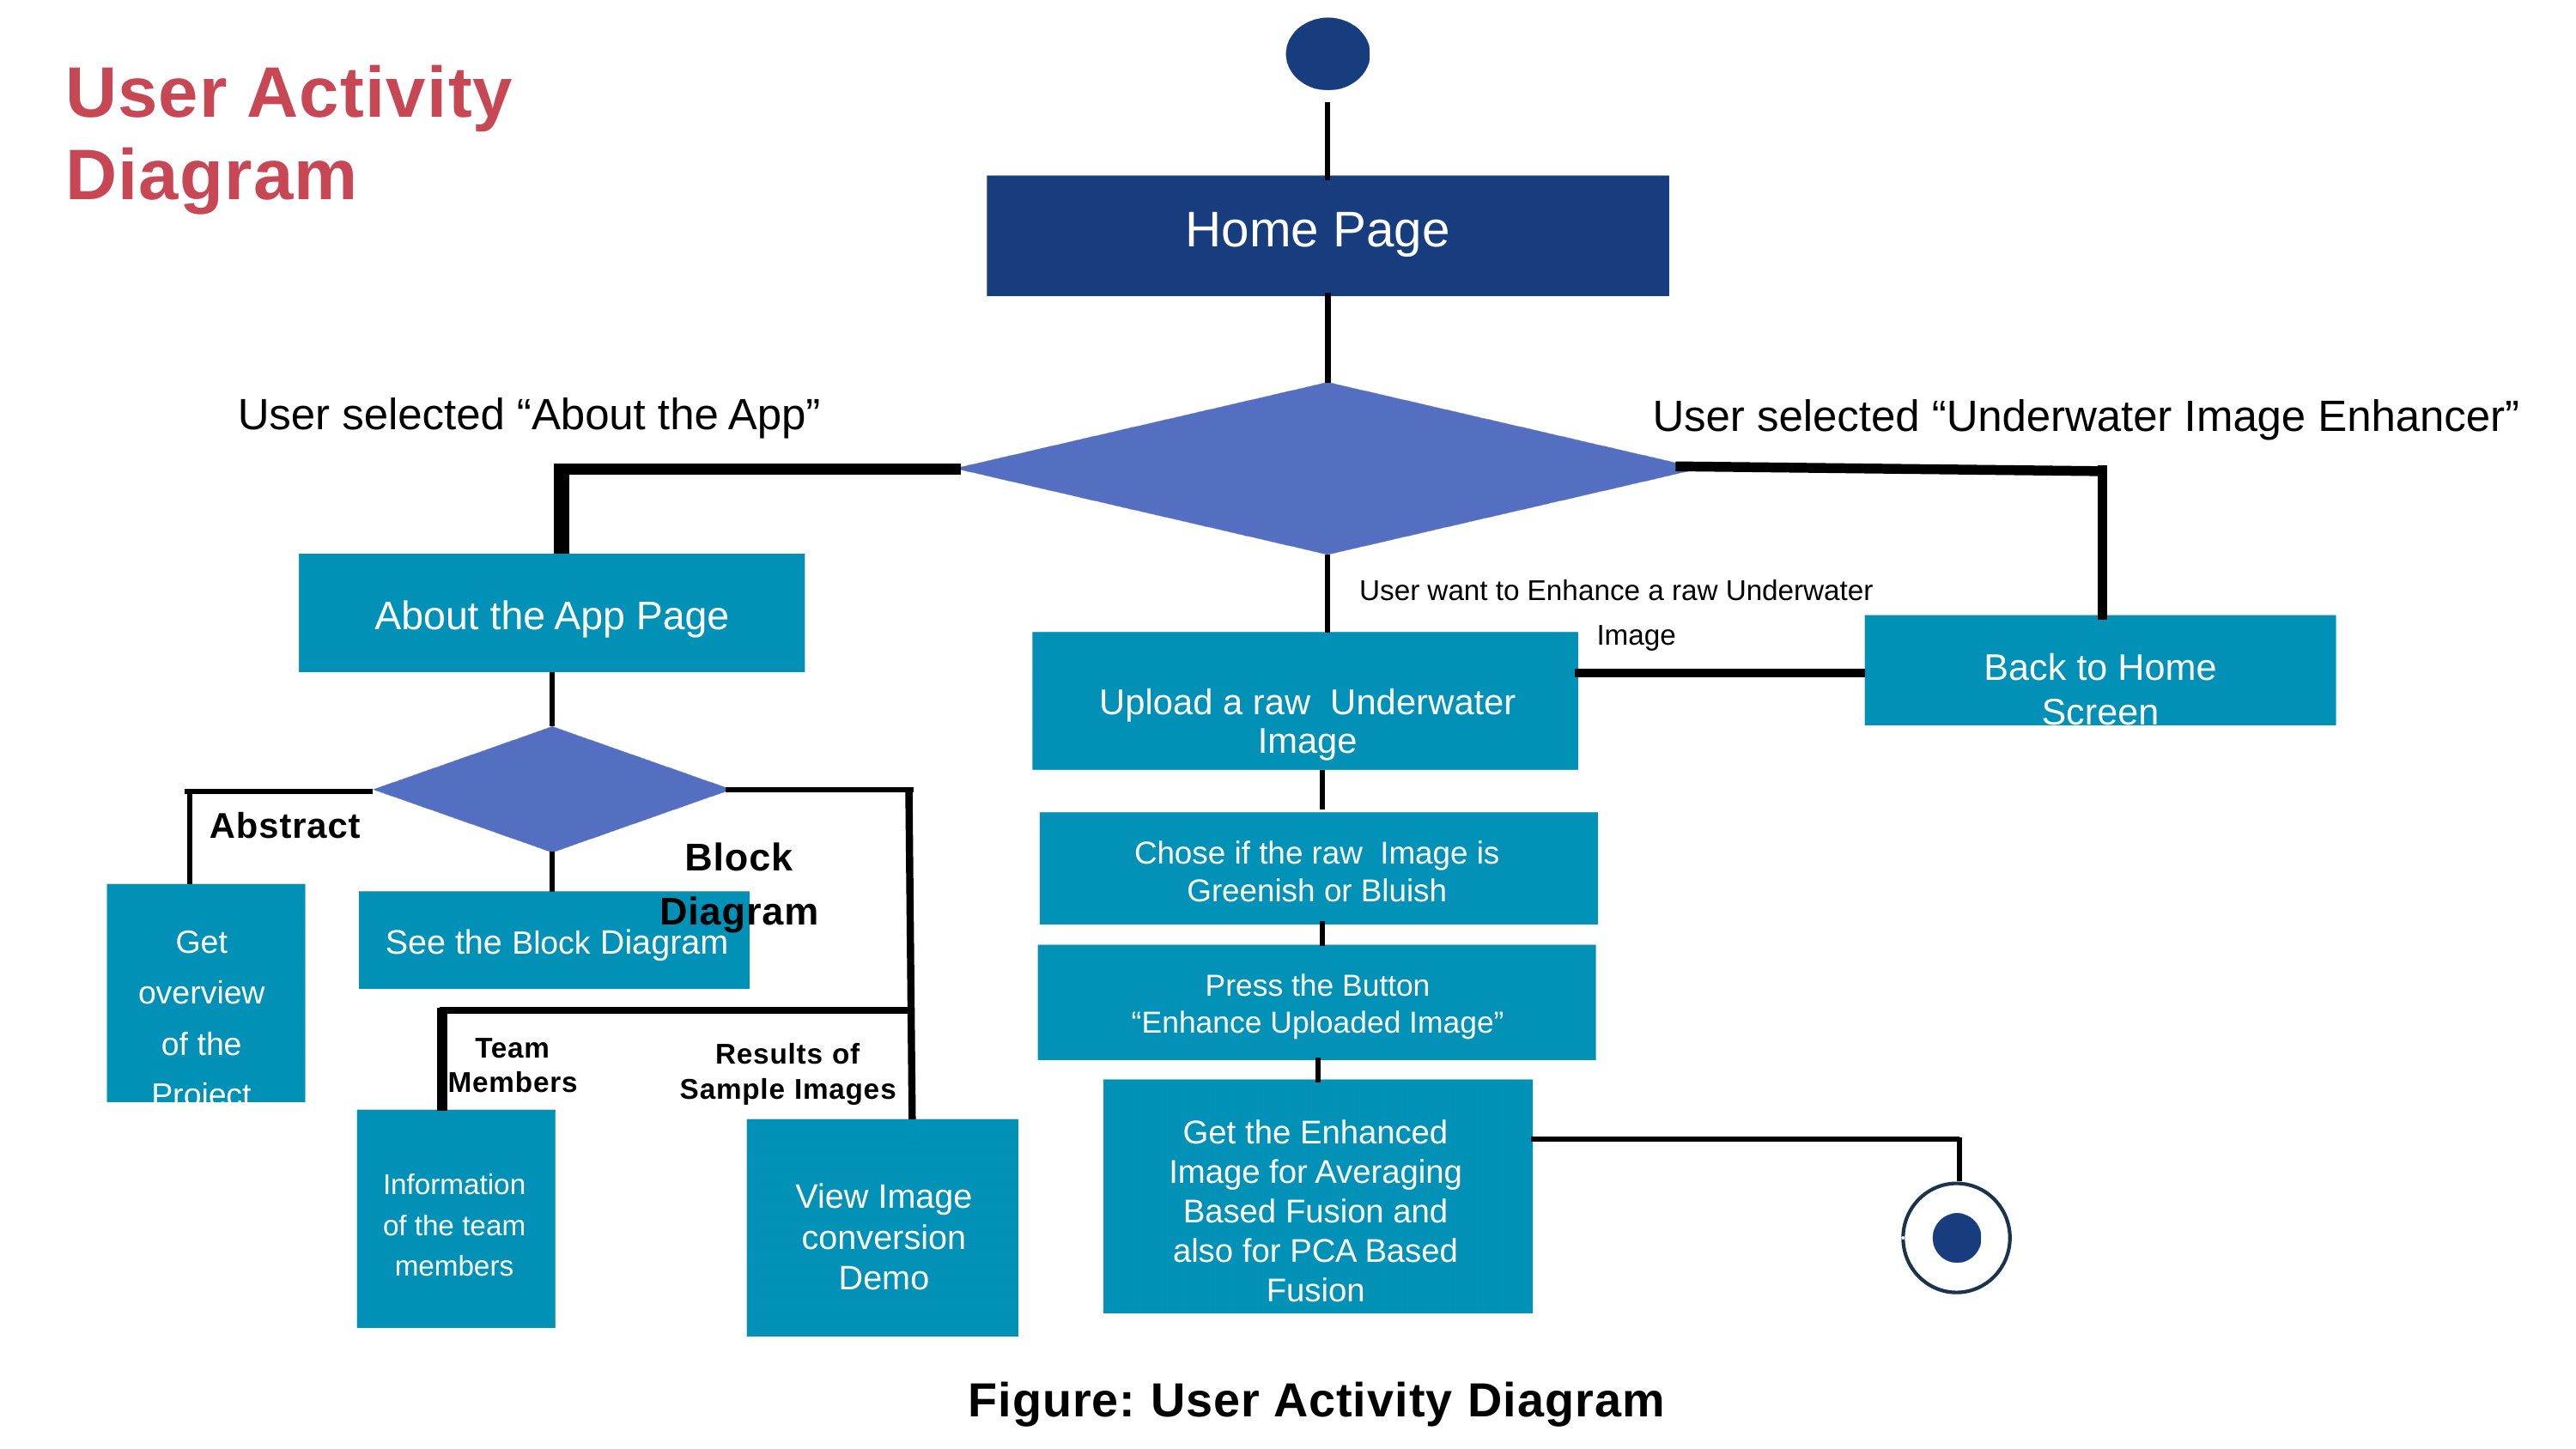

User Activity Diagram

Home Page

User selected “About the App”
User selected “Underwater Image Enhancer”

User want to Enhance a raw Underwater       Image
About the App Page

Back to Home Screen

Upload a raw  Underwater Image

Abstract

Block Diagram
Chose if the raw  Image is Greenish or Bluish

Get overview of the Project

See the Block Diagram

Press the Button
“Enhance Uploaded Image”

Team Members
Results of Sample Images

Get the Enhanced Image for Averaging Based Fusion and also for PCA Based Fusion

Information of the team members
View Image conversion Demo

Figure: User Activity Diagram